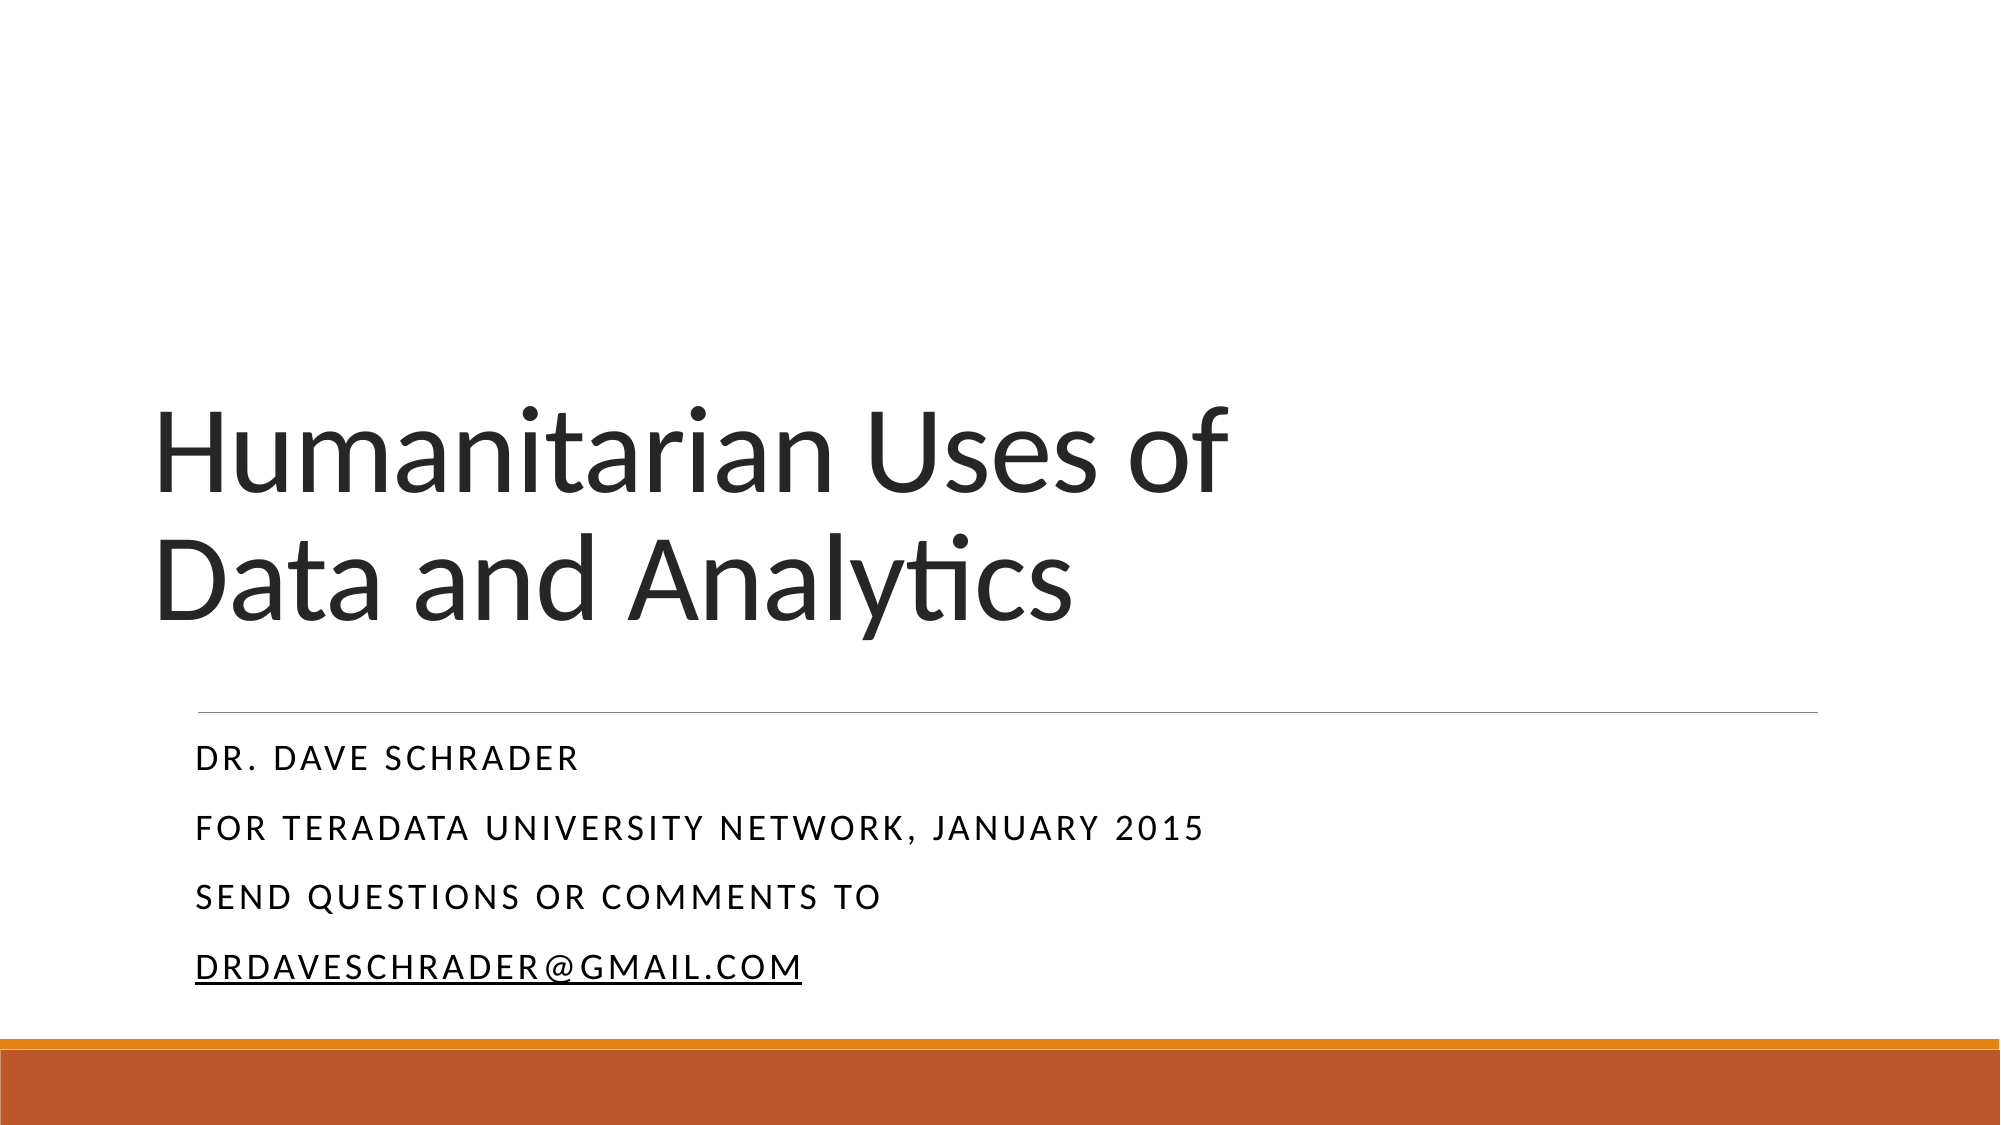

# Humanitarian Uses of Data and Analytics
Dr. Dave Schrader
For Teradata University Network, January 2015
Send Questions or Comments to
drdaveschrader@gmail.com